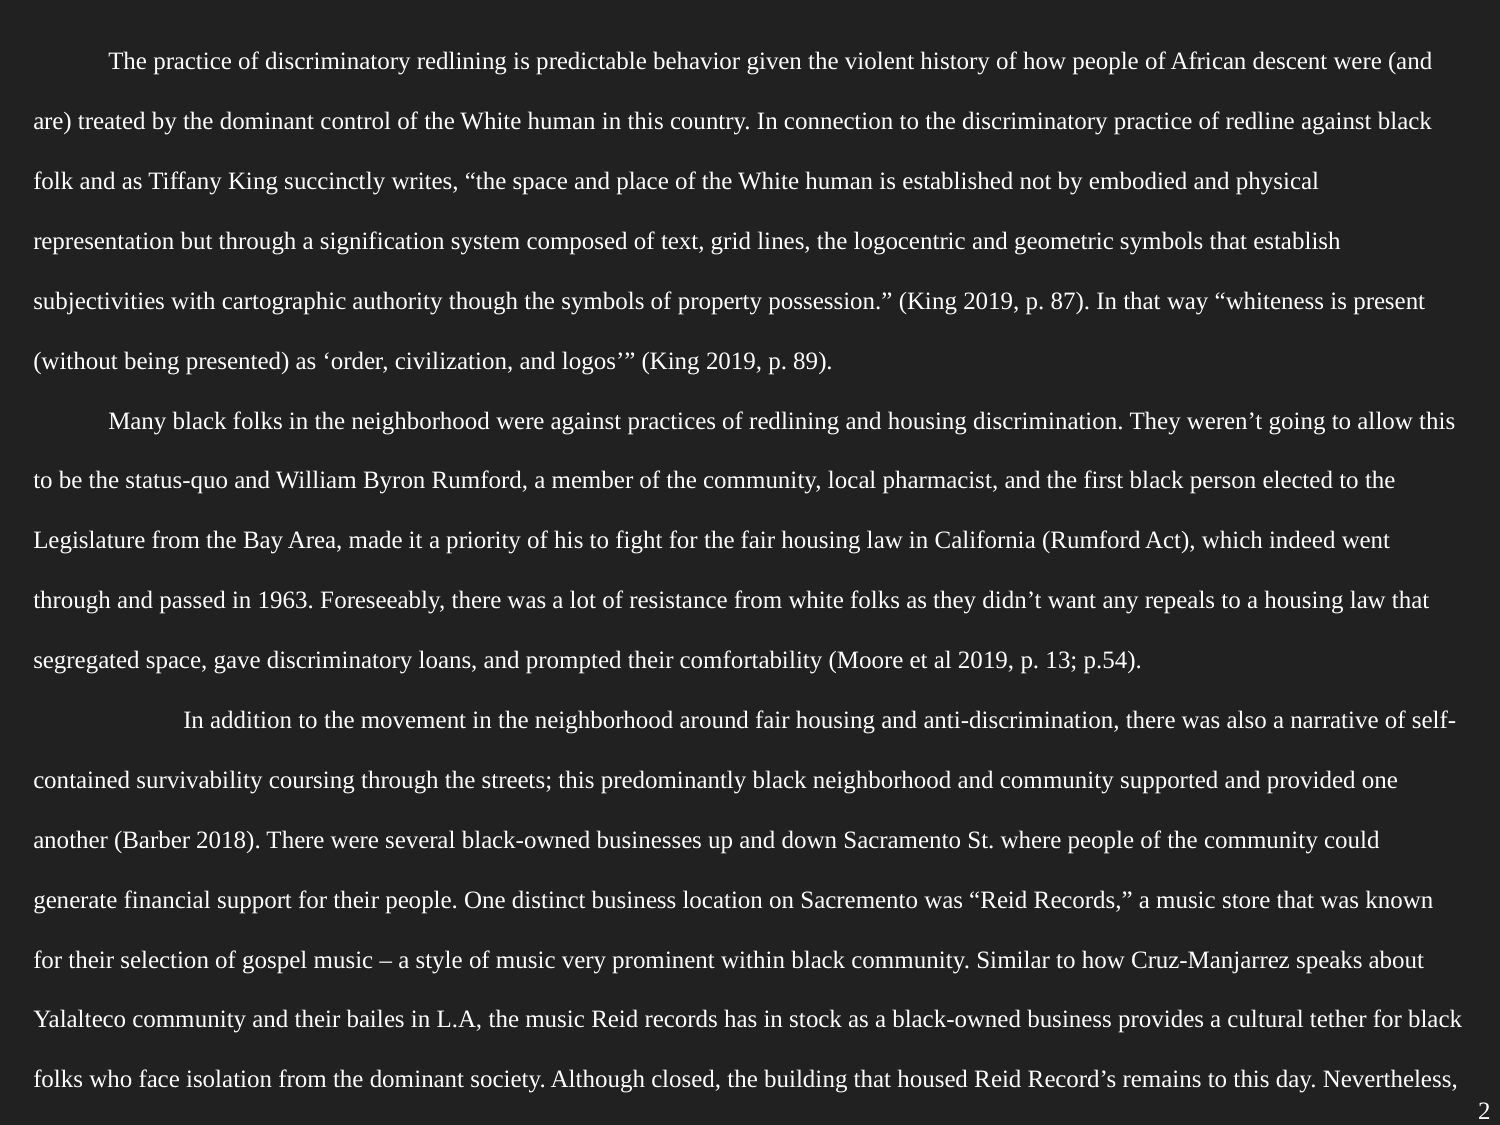

The practice of discriminatory redlining is predictable behavior given the violent history of how people of African descent were (and are) treated by the dominant control of the White human in this country. In connection to the discriminatory practice of redline against black folk and as Tiffany King succinctly writes, “the space and place of the White human is established not by embodied and physical representation but through a signification system composed of text, grid lines, the logocentric and geometric symbols that establish subjectivities with cartographic authority though the symbols of property possession.” (King 2019, p. 87). In that way “whiteness is present (without being presented) as ‘order, civilization, and logos’” (King 2019, p. 89).
Many black folks in the neighborhood were against practices of redlining and housing discrimination. They weren’t going to allow this to be the status-quo and William Byron Rumford, a member of the community, local pharmacist, and the first black person elected to the Legislature from the Bay Area, made it a priority of his to fight for the fair housing law in California (Rumford Act), which indeed went through and passed in 1963. Foreseeably, there was a lot of resistance from white folks as they didn’t want any repeals to a housing law that segregated space, gave discriminatory loans, and prompted their comfortability (Moore et al 2019, p. 13; p.54).
 	In addition to the movement in the neighborhood around fair housing and anti-discrimination, there was also a narrative of self-contained survivability coursing through the streets; this predominantly black neighborhood and community supported and provided one another (Barber 2018). There were several black-owned businesses up and down Sacramento St. where people of the community could generate financial support for their people. One distinct business location on Sacremento was “Reid Records,” a music store that was known for their selection of gospel music – a style of music very prominent within black community. Similar to how Cruz-Manjarrez speaks about Yalalteco community and their bailes in L.A, the music Reid records has in stock as a black-owned business provides a cultural tether for black folks who face isolation from the dominant society. Although closed, the building that housed Reid Record’s remains to this day. Nevertheless, it provides itself as a useful site in remembering black-owned businesses in that area and its culture.

2